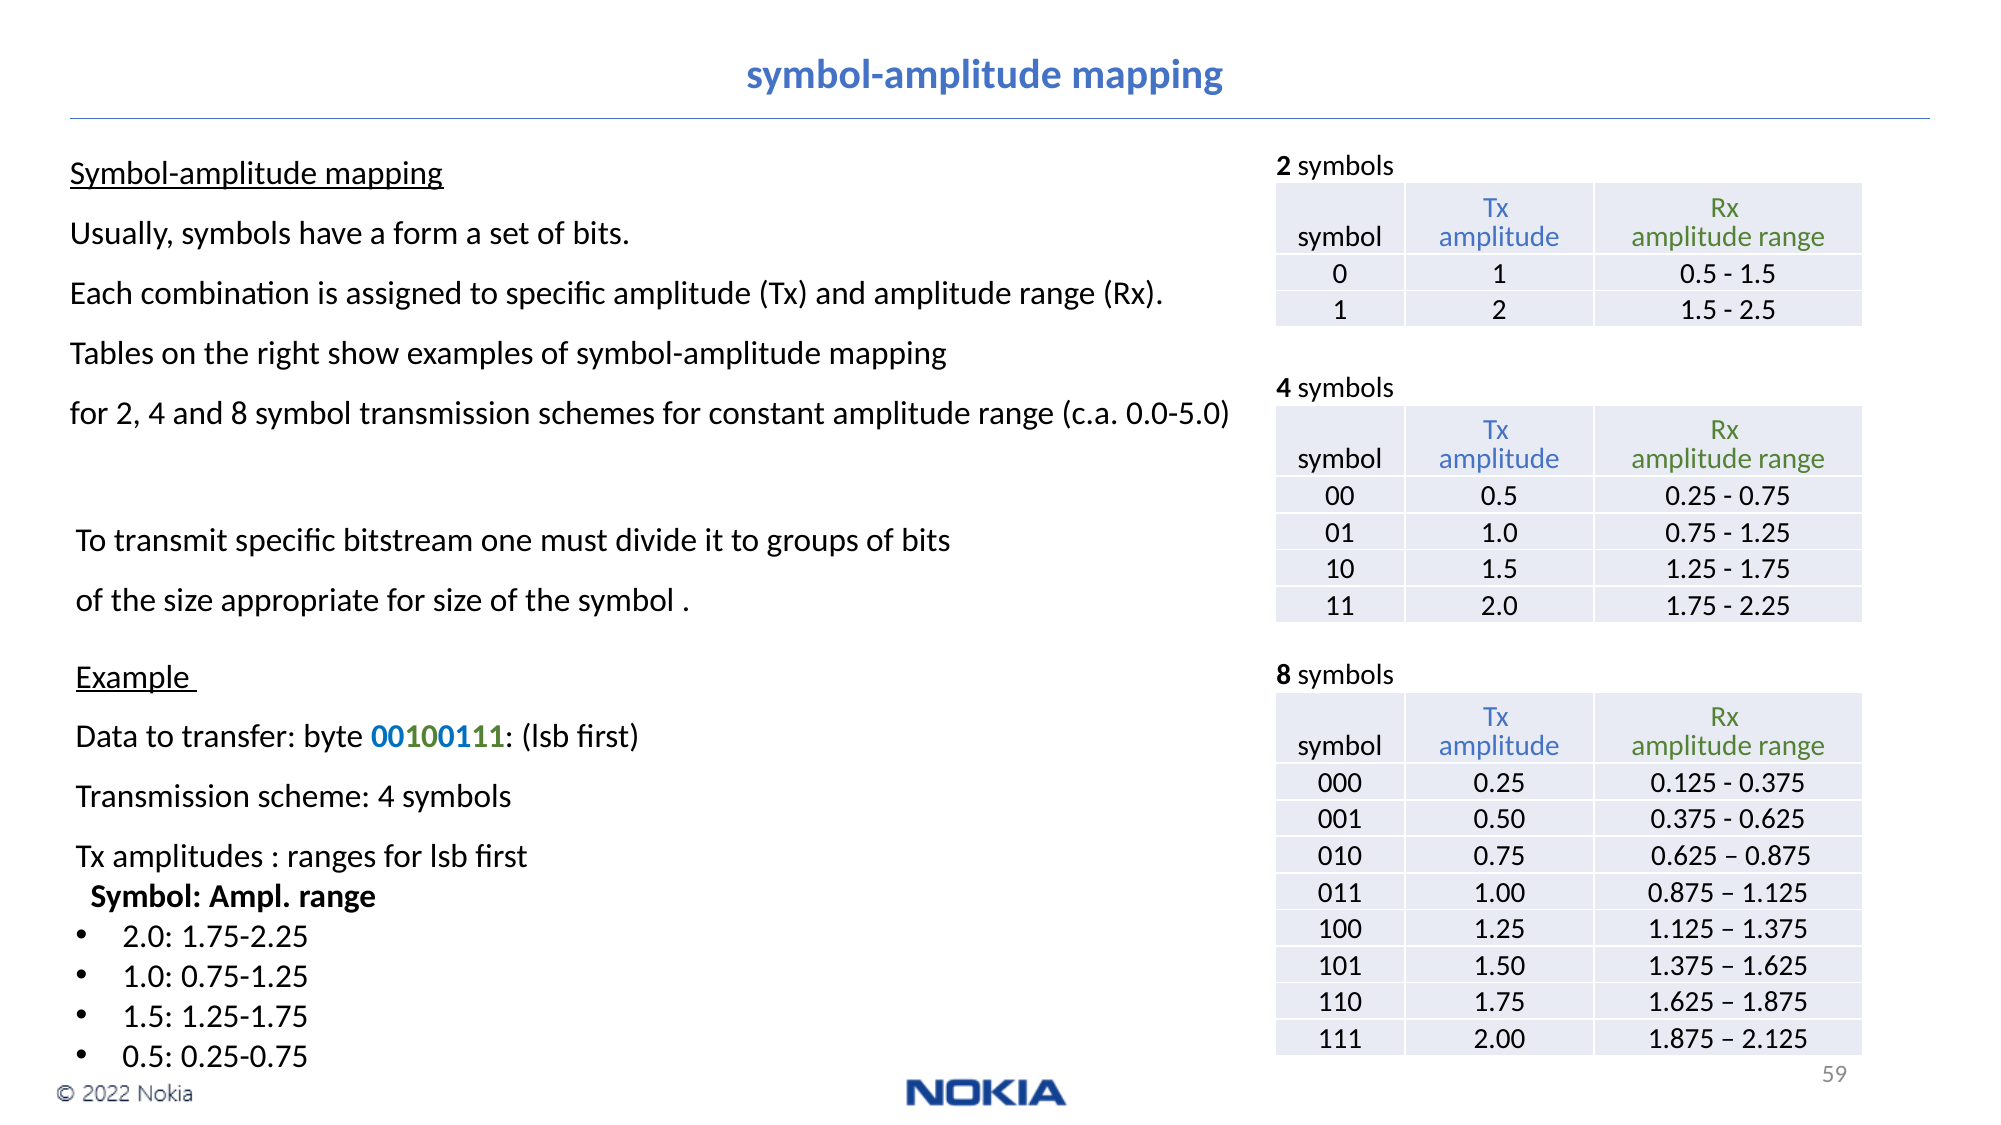

symbol-amplitude mapping
Symbol-amplitude mapping
Usually, symbols have a form a set of bits.
Each combination is assigned to specific amplitude (Tx) and amplitude range (Rx).
Tables on the right show examples of symbol-amplitude mapping
for 2, 4 and 8 symbol transmission schemes for constant amplitude range (c.a. 0.0-5.0)
| 2 symbols |  |  |
| --- | --- | --- |
| symbol | Tx amplitude | Rx amplitude range |
| 0 | 1 | 0.5 - 1.5 |
| 1 | 2 | 1.5 - 2.5 |
| 4 symbols |  |  |
| --- | --- | --- |
| symbol | Tx amplitude | Rx amplitude range |
| 00 | 0.5 | 0.25 - 0.75 |
| 01 | 1.0 | 0.75 - 1.25 |
| 10 | 1.5 | 1.25 - 1.75 |
| 11 | 2.0 | 1.75 - 2.25 |
To transmit specific bitstream one must divide it to groups of bits
of the size appropriate for size of the symbol .
Example
Data to transfer: byte 00100111: (lsb first)
Transmission scheme: 4 symbols
Tx amplitudes : ranges for lsb first
  Symbol: Ampl. range
2.0: 1.75-2.25
1.0: 0.75-1.25
1.5: 1.25-1.75
0.5: 0.25-0.75
| 8 symbols |  |  |
| --- | --- | --- |
| symbol | Tx amplitude | Rx amplitude range |
| 000 | 0.25 | 0.125 - 0.375 |
| 001 | 0.50 | 0.375 - 0.625 |
| 010 | 0.75 | 0.625 – 0.875 |
| 011 | 1.00 | 0.875 – 1.125 |
| 100 | 1.25 | 1.125 – 1.375 |
| 101 | 1.50 | 1.375 – 1.625 |
| 110 | 1.75 | 1.625 – 1.875 |
| 111 | 2.00 | 1.875 – 2.125 |
59